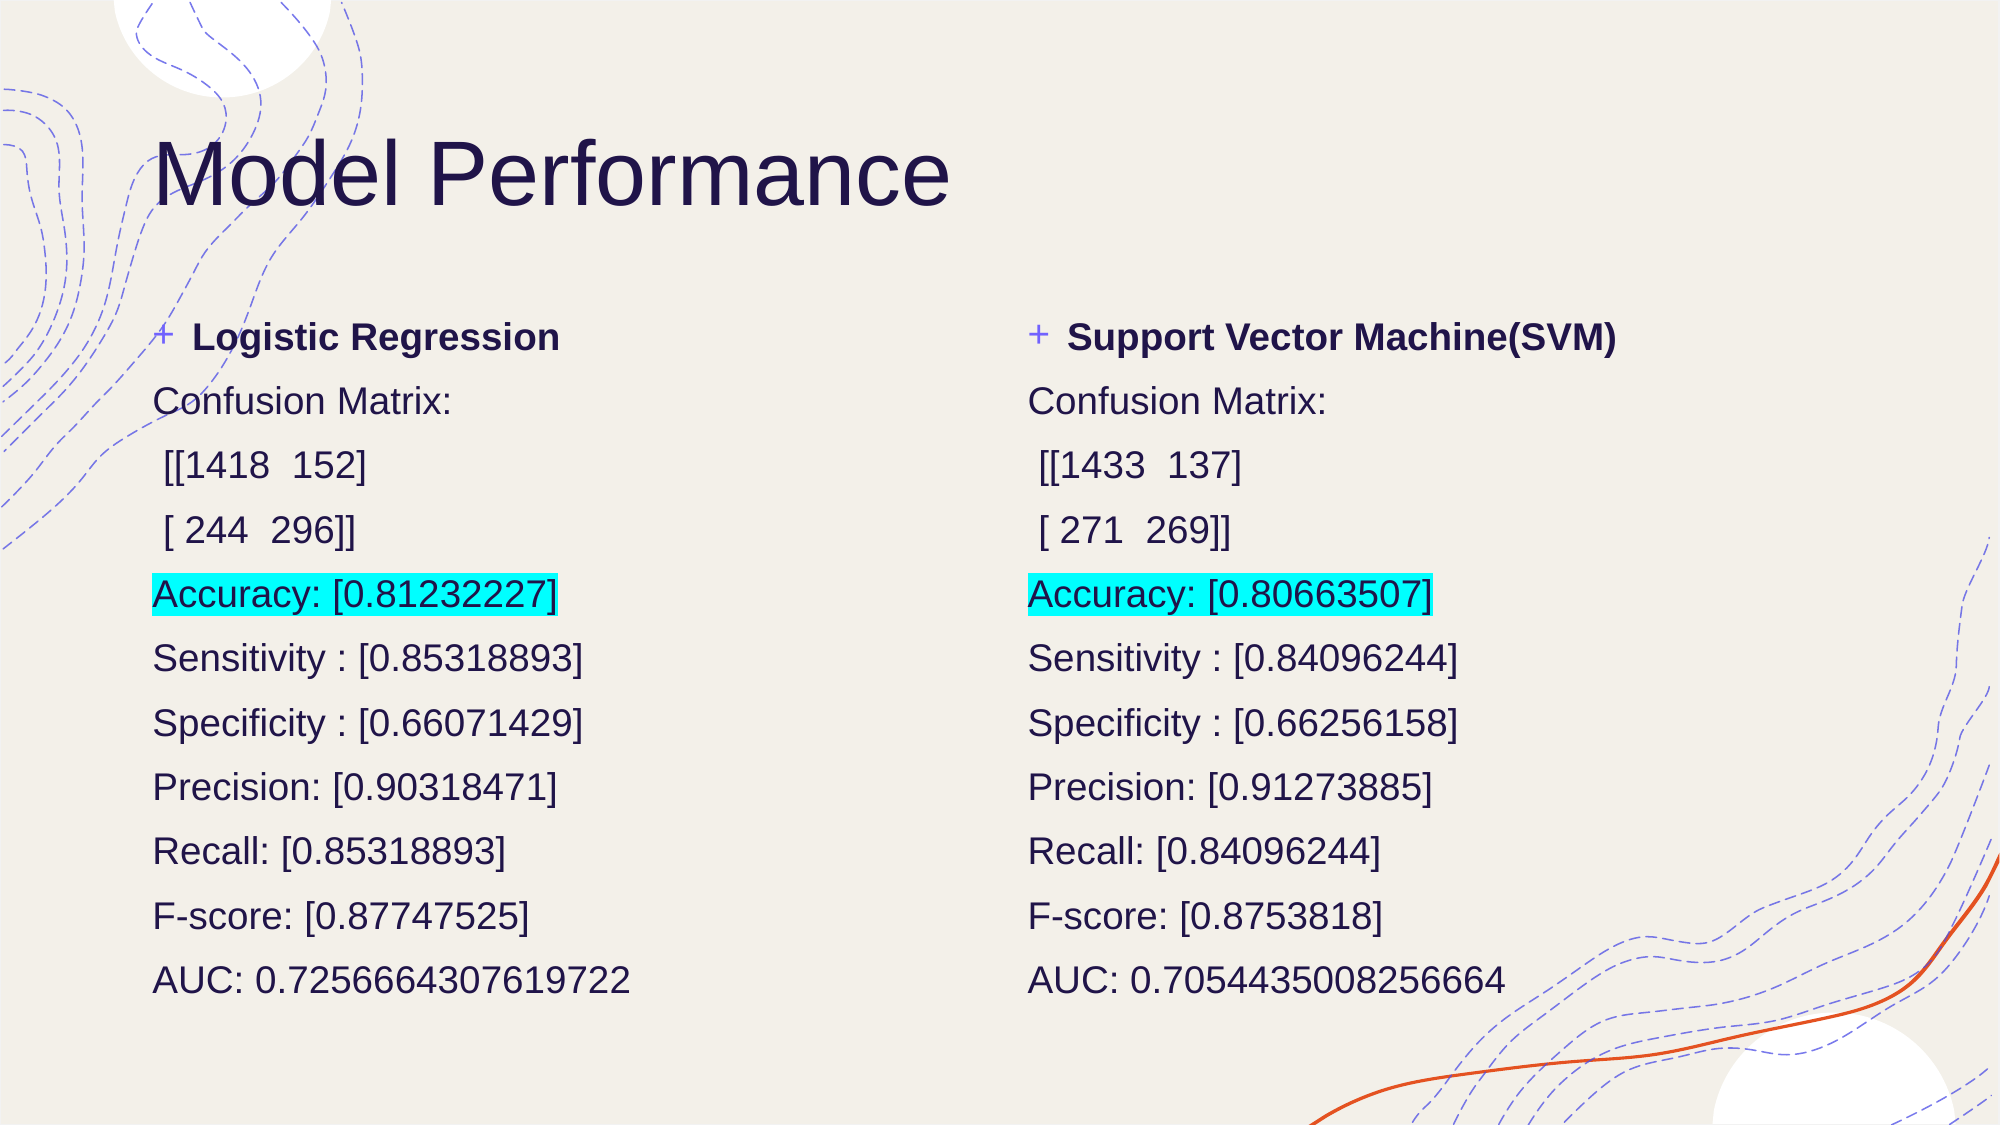

# Model Performance
Logistic Regression
Confusion Matrix:
 [[1418  152]
 [ 244  296]]
Accuracy: [0.81232227]
Sensitivity : [0.85318893]
Specificity : [0.66071429]
Precision: [0.90318471]
Recall: [0.85318893]
F-score: [0.87747525]
AUC: 0.7256664307619722

Support Vector Machine(SVM)
Confusion Matrix:
 [[1433  137]
 [ 271  269]]
Accuracy: [0.80663507]
Sensitivity : [0.84096244]
Specificity : [0.66256158]
Precision: [0.91273885]
Recall: [0.84096244]
F-score: [0.8753818]
AUC: 0.7054435008256664